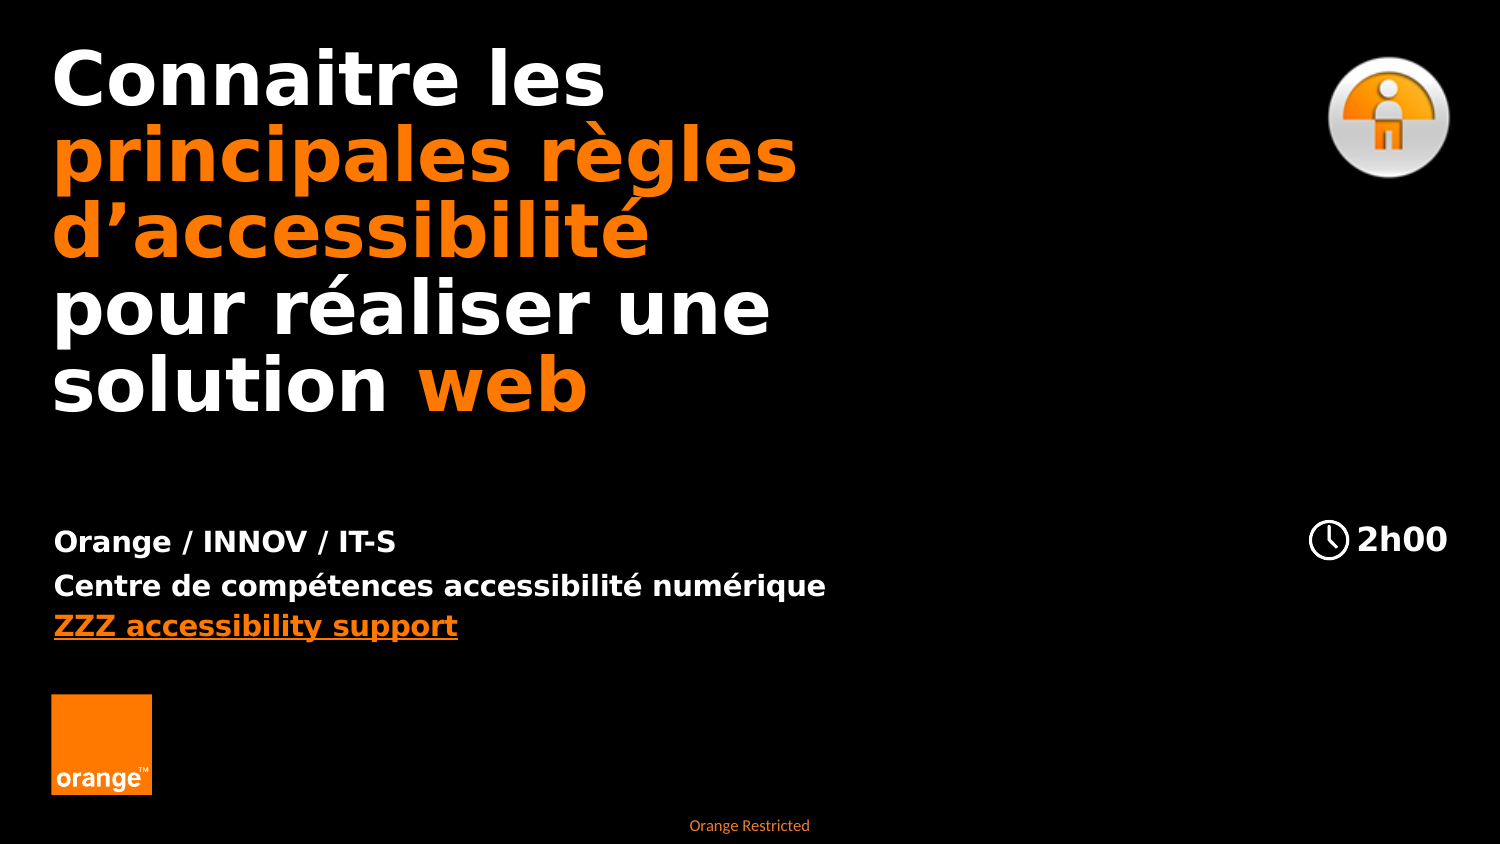

# Connaitre les principales règles d’accessibilité pour réaliser une solution web
2h00
Orange / INNOV / IT-S
Centre de compétences accessibilité numérique
ZZZ accessibility support